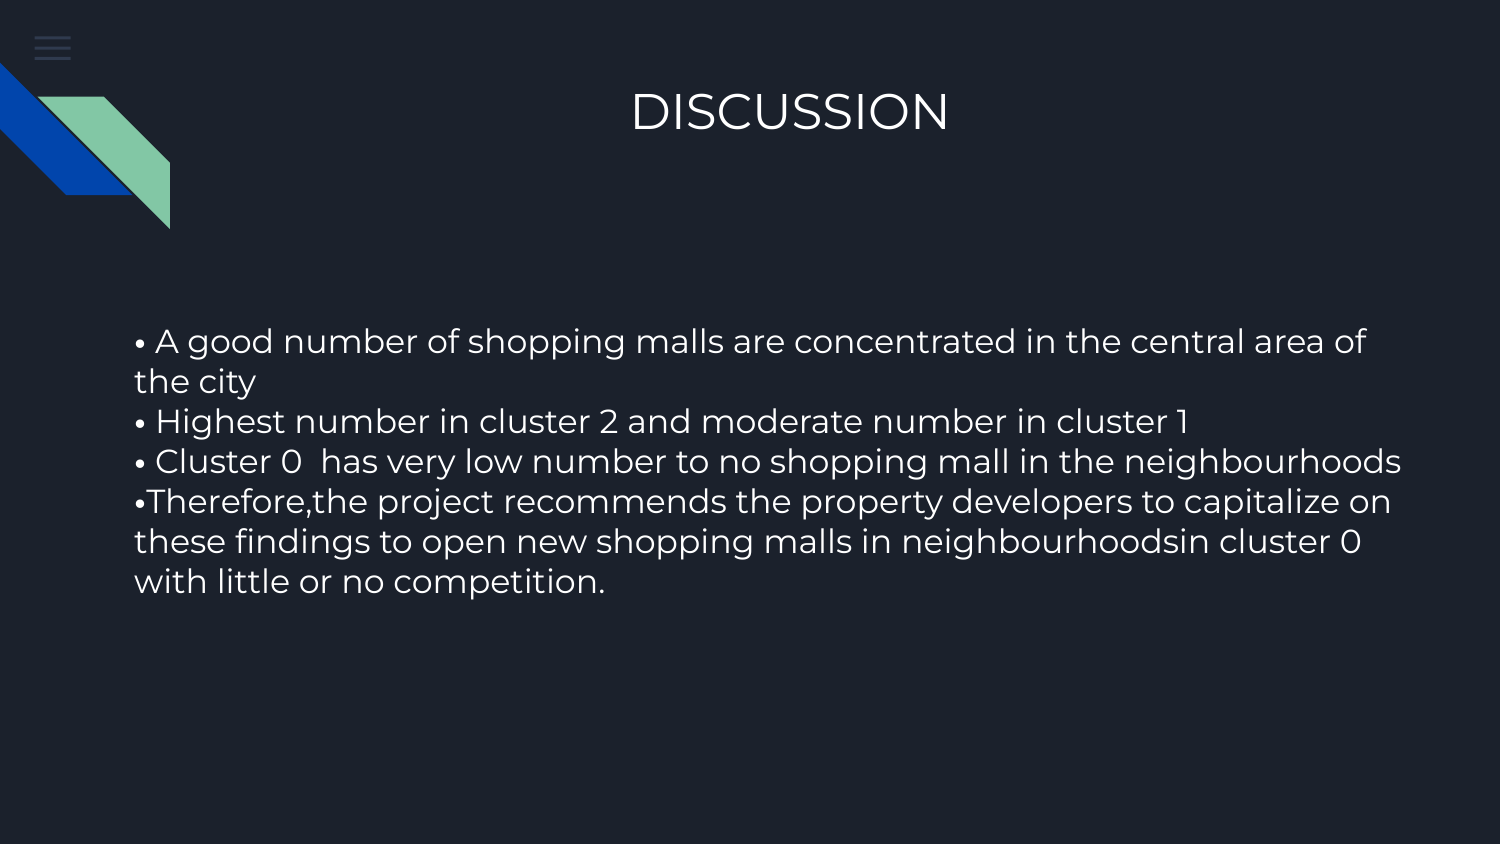

DISCUSSION

• A good number of shopping malls are concentrated in the central area of the city
• Highest number in cluster 2 and moderate number in cluster 1
• Cluster 0  has very low number to no shopping mall in the neighbourhoods
•Therefore,the project recommends the property developers to capitalize on these findings to open new shopping malls in neighbourhoodsin cluster 0 with little or no competition.